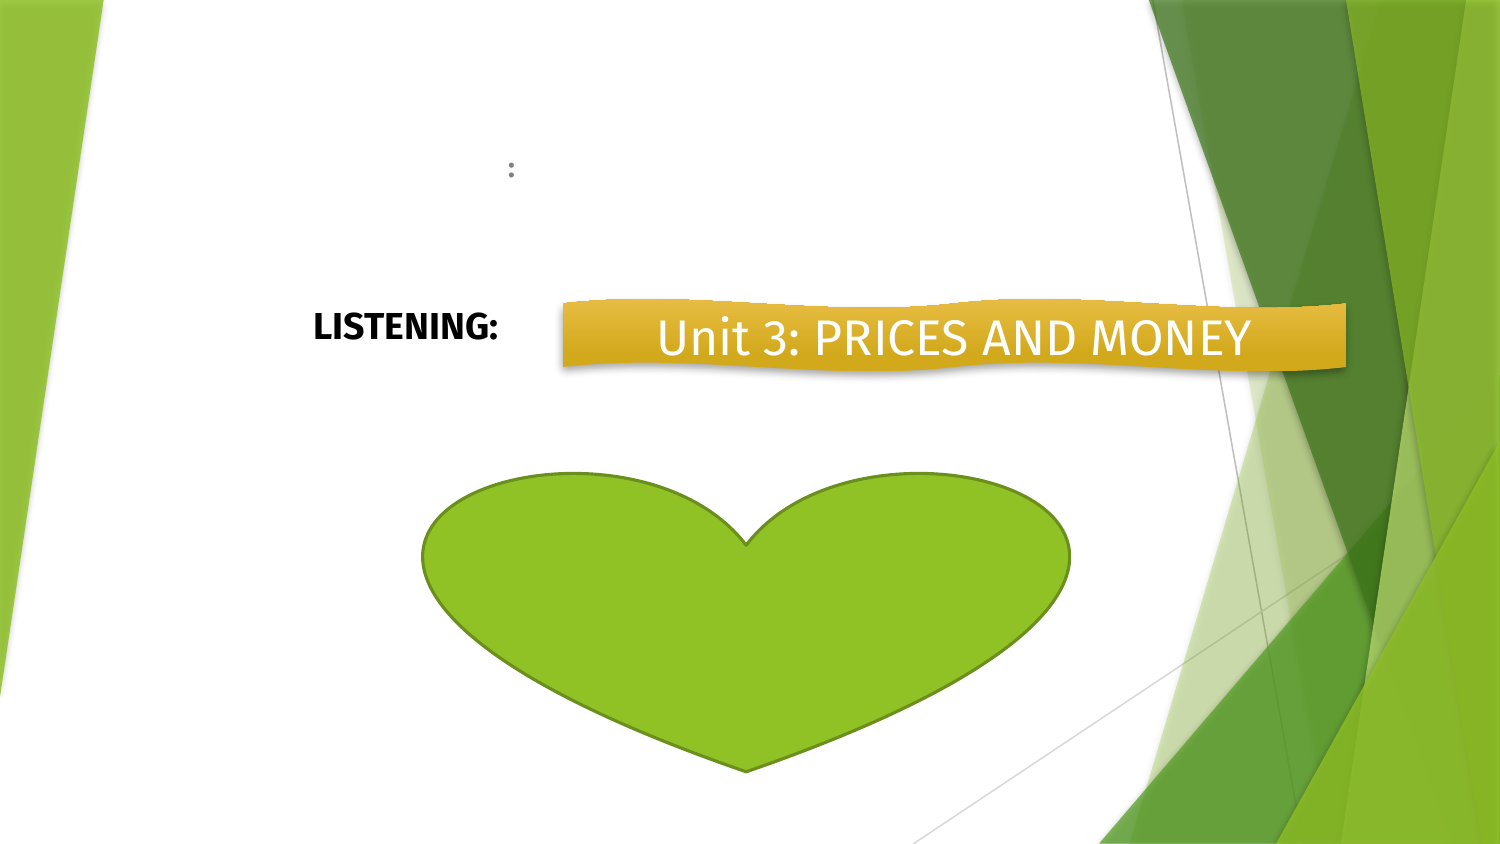

:
Unit 3: PRICES AND MONEY
LISTENING: